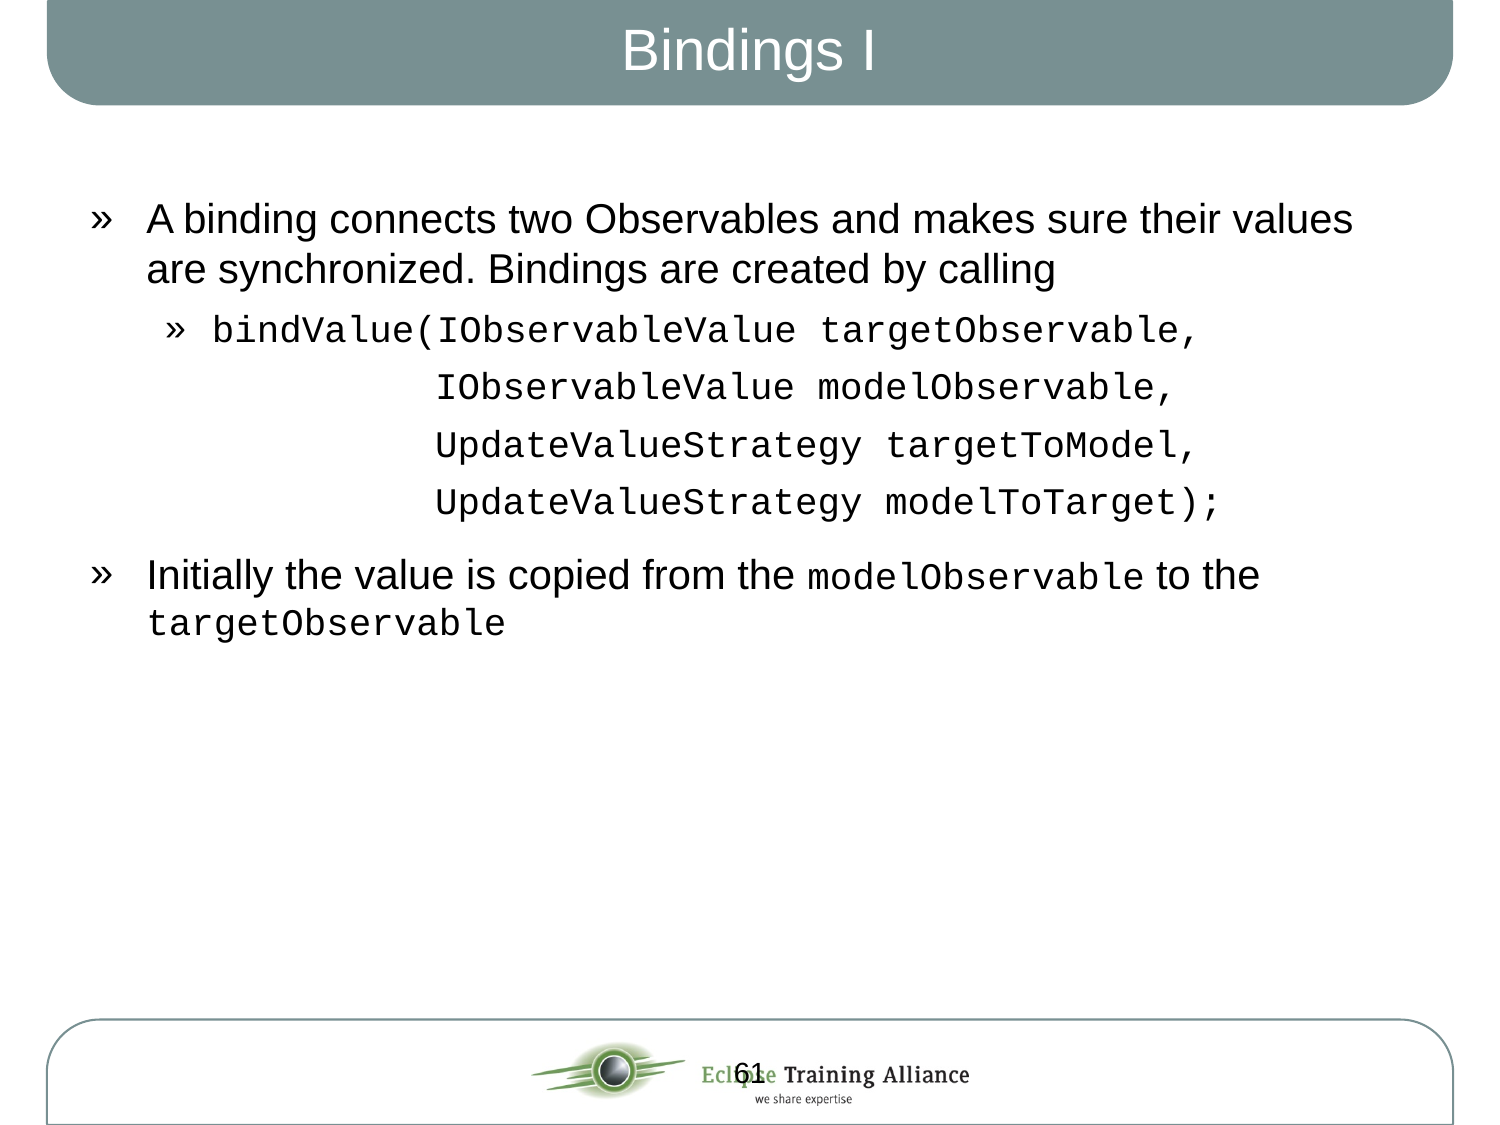

# Bindings I
A binding connects two Observables and makes sure their values are synchronized. Bindings are created by calling
bindValue(IObservableValue targetObservable,
            IObservableValue modelObservable,
            UpdateValueStrategy targetToModel,
            UpdateValueStrategy modelToTarget);
Initially the value is copied from the modelObservable to the targetObservable
61